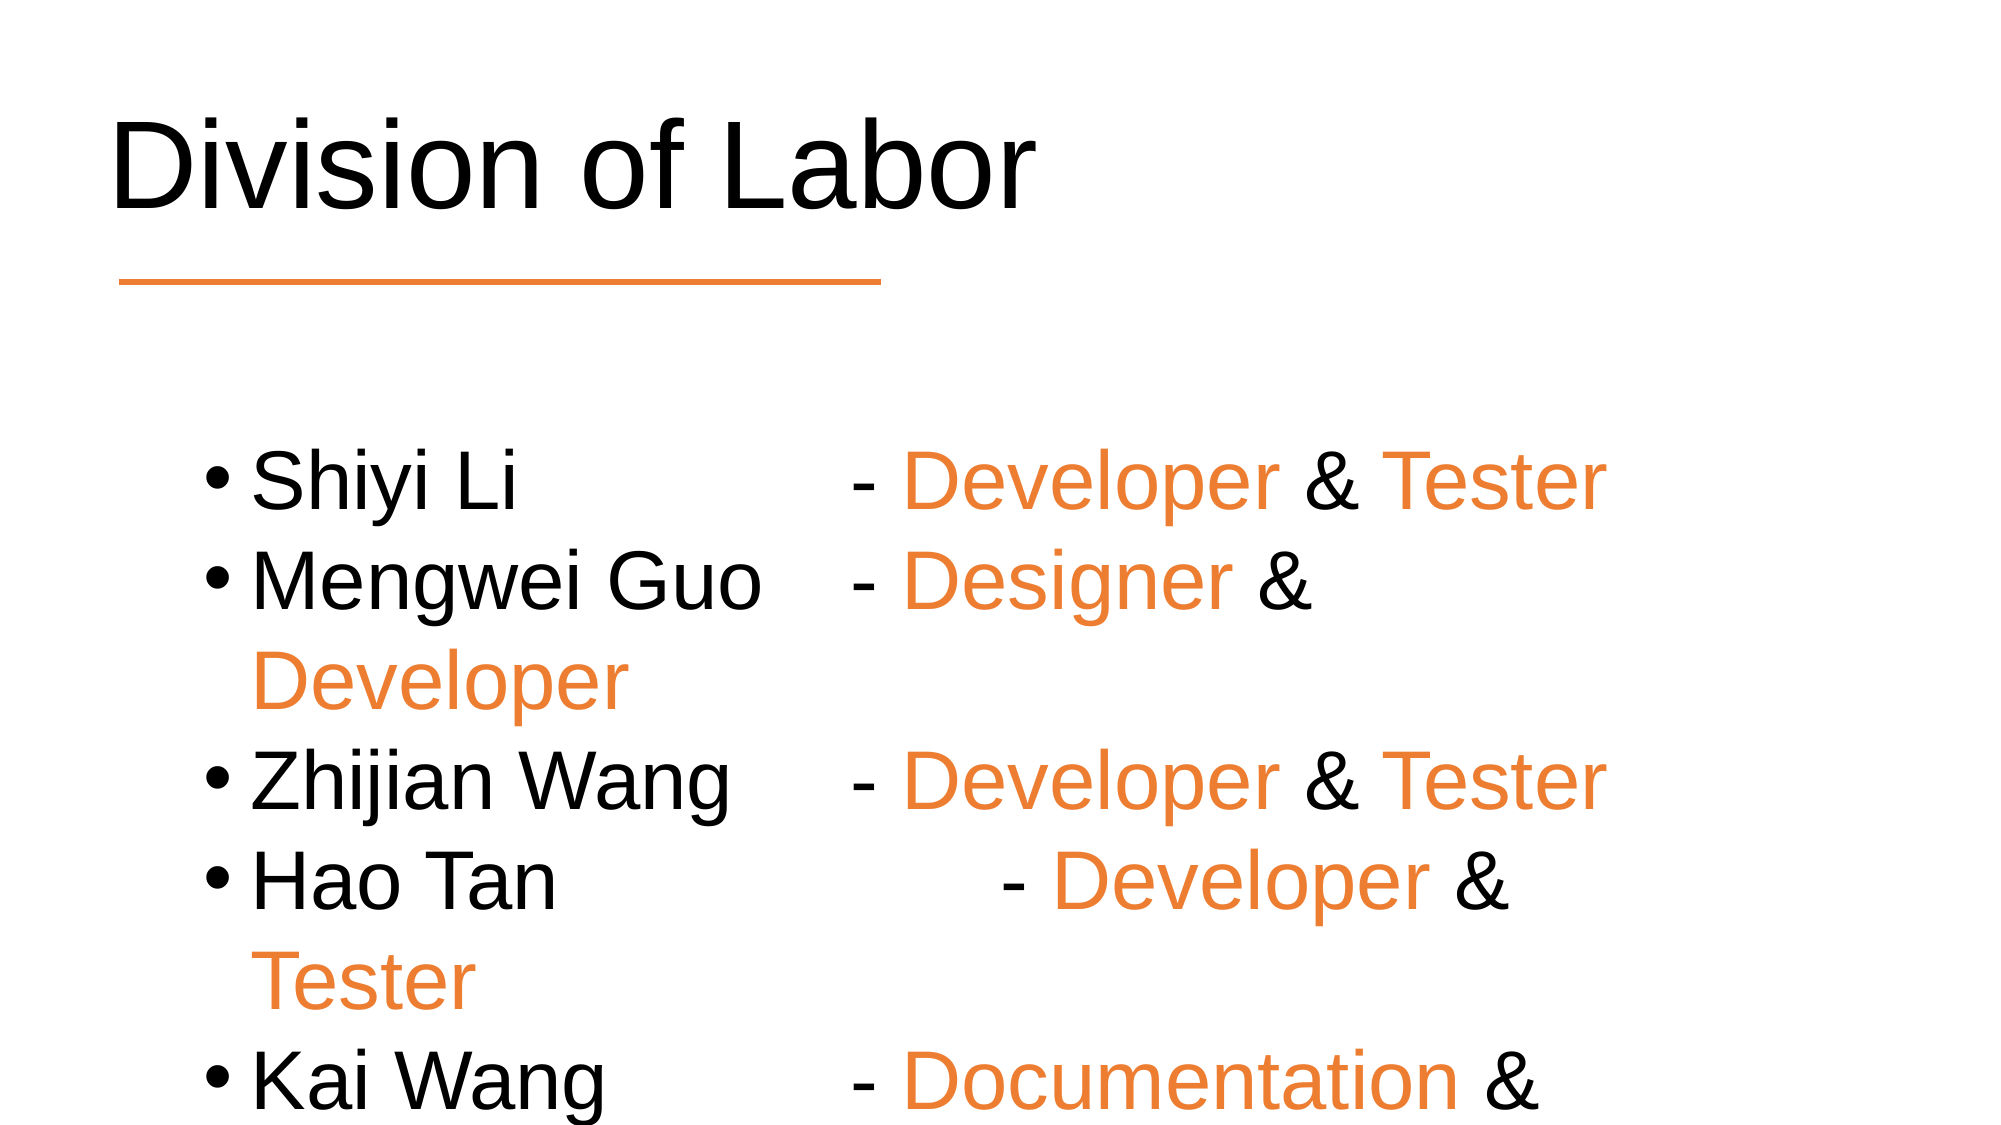

Division of Labor
Shiyi Li 	 		- Developer & Tester
Mengwei Guo	- Designer & Developer
Zhijian Wang 	- Developer & Tester
Hao Tan			- Developer & Tester
Kai Wang		- Documentation & Tester